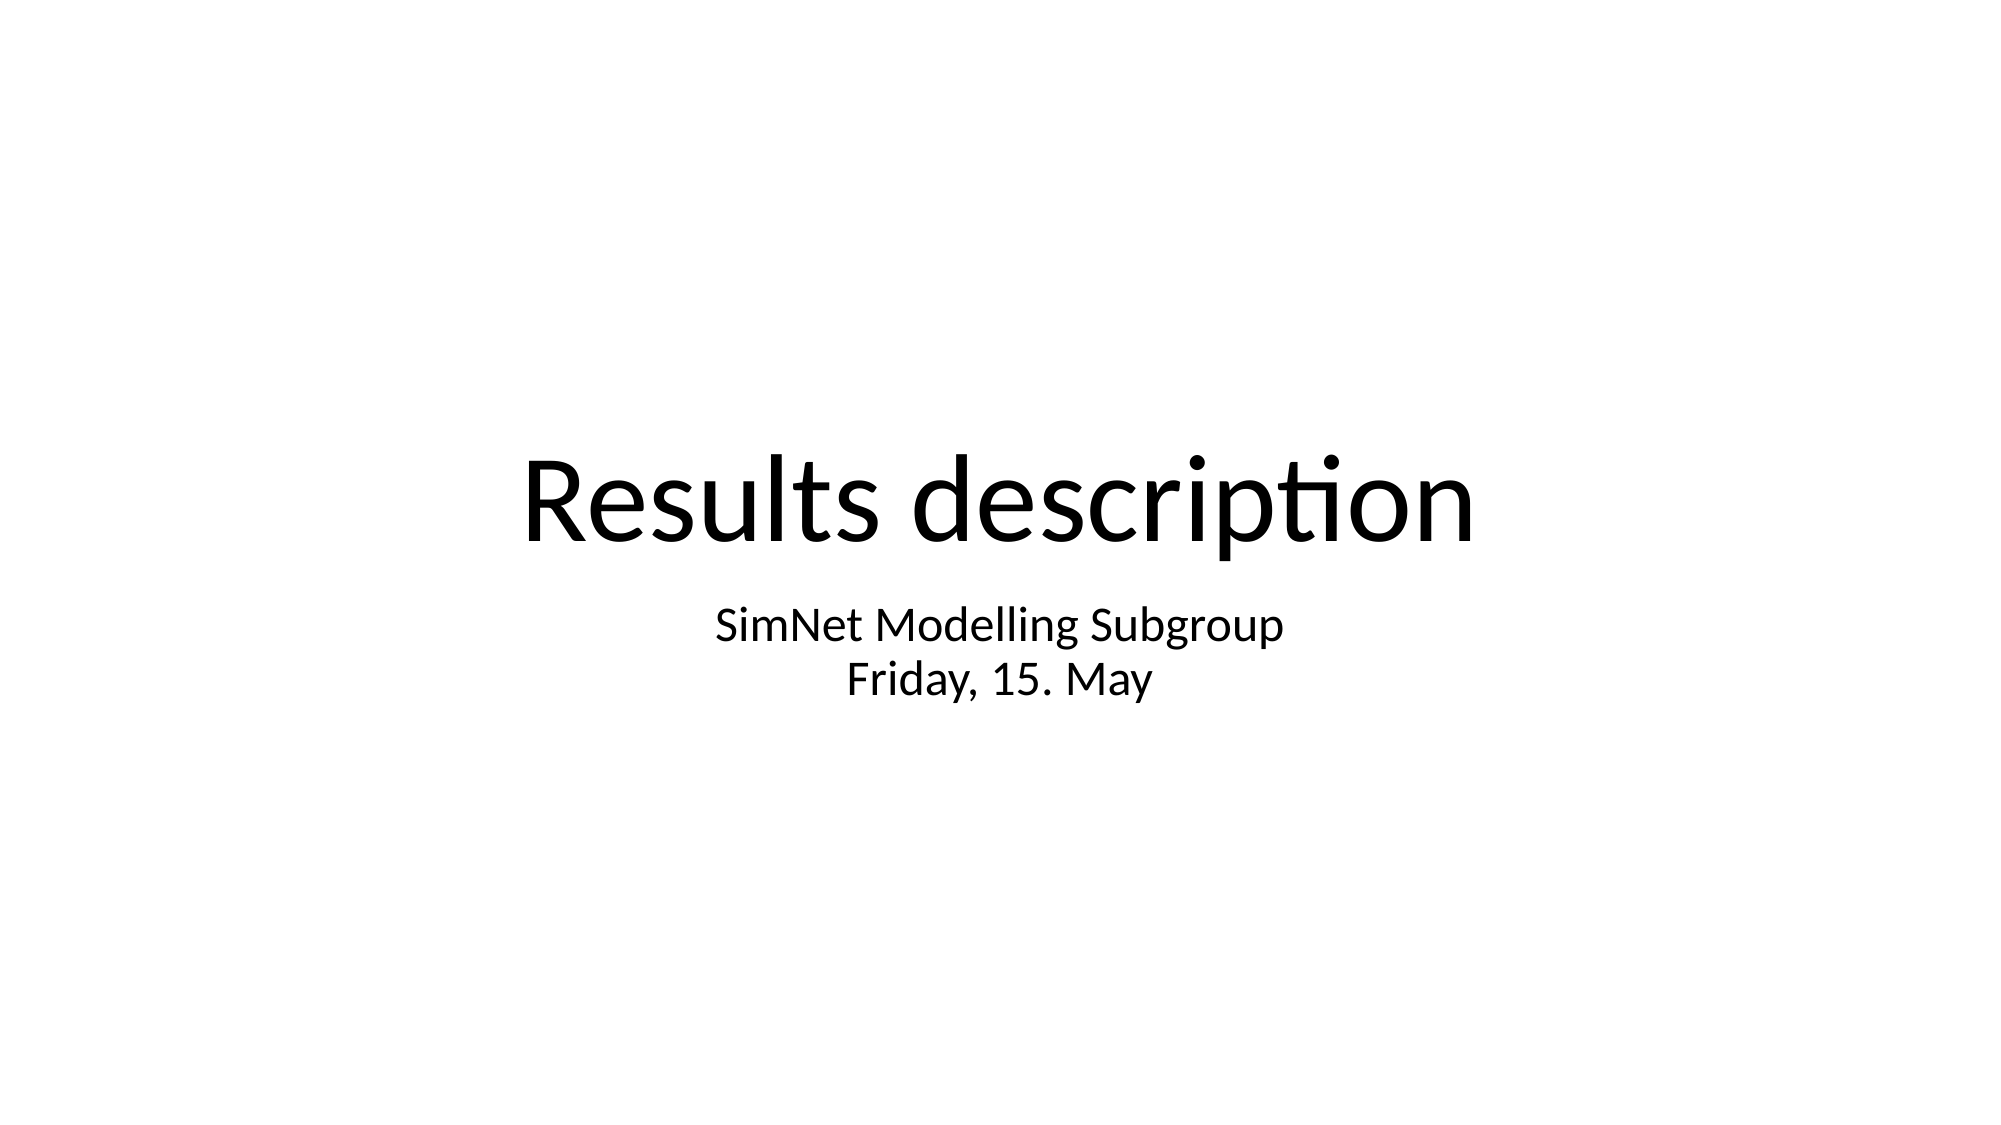

# Results description
SimNet Modelling Subgroup
Friday, 15. May